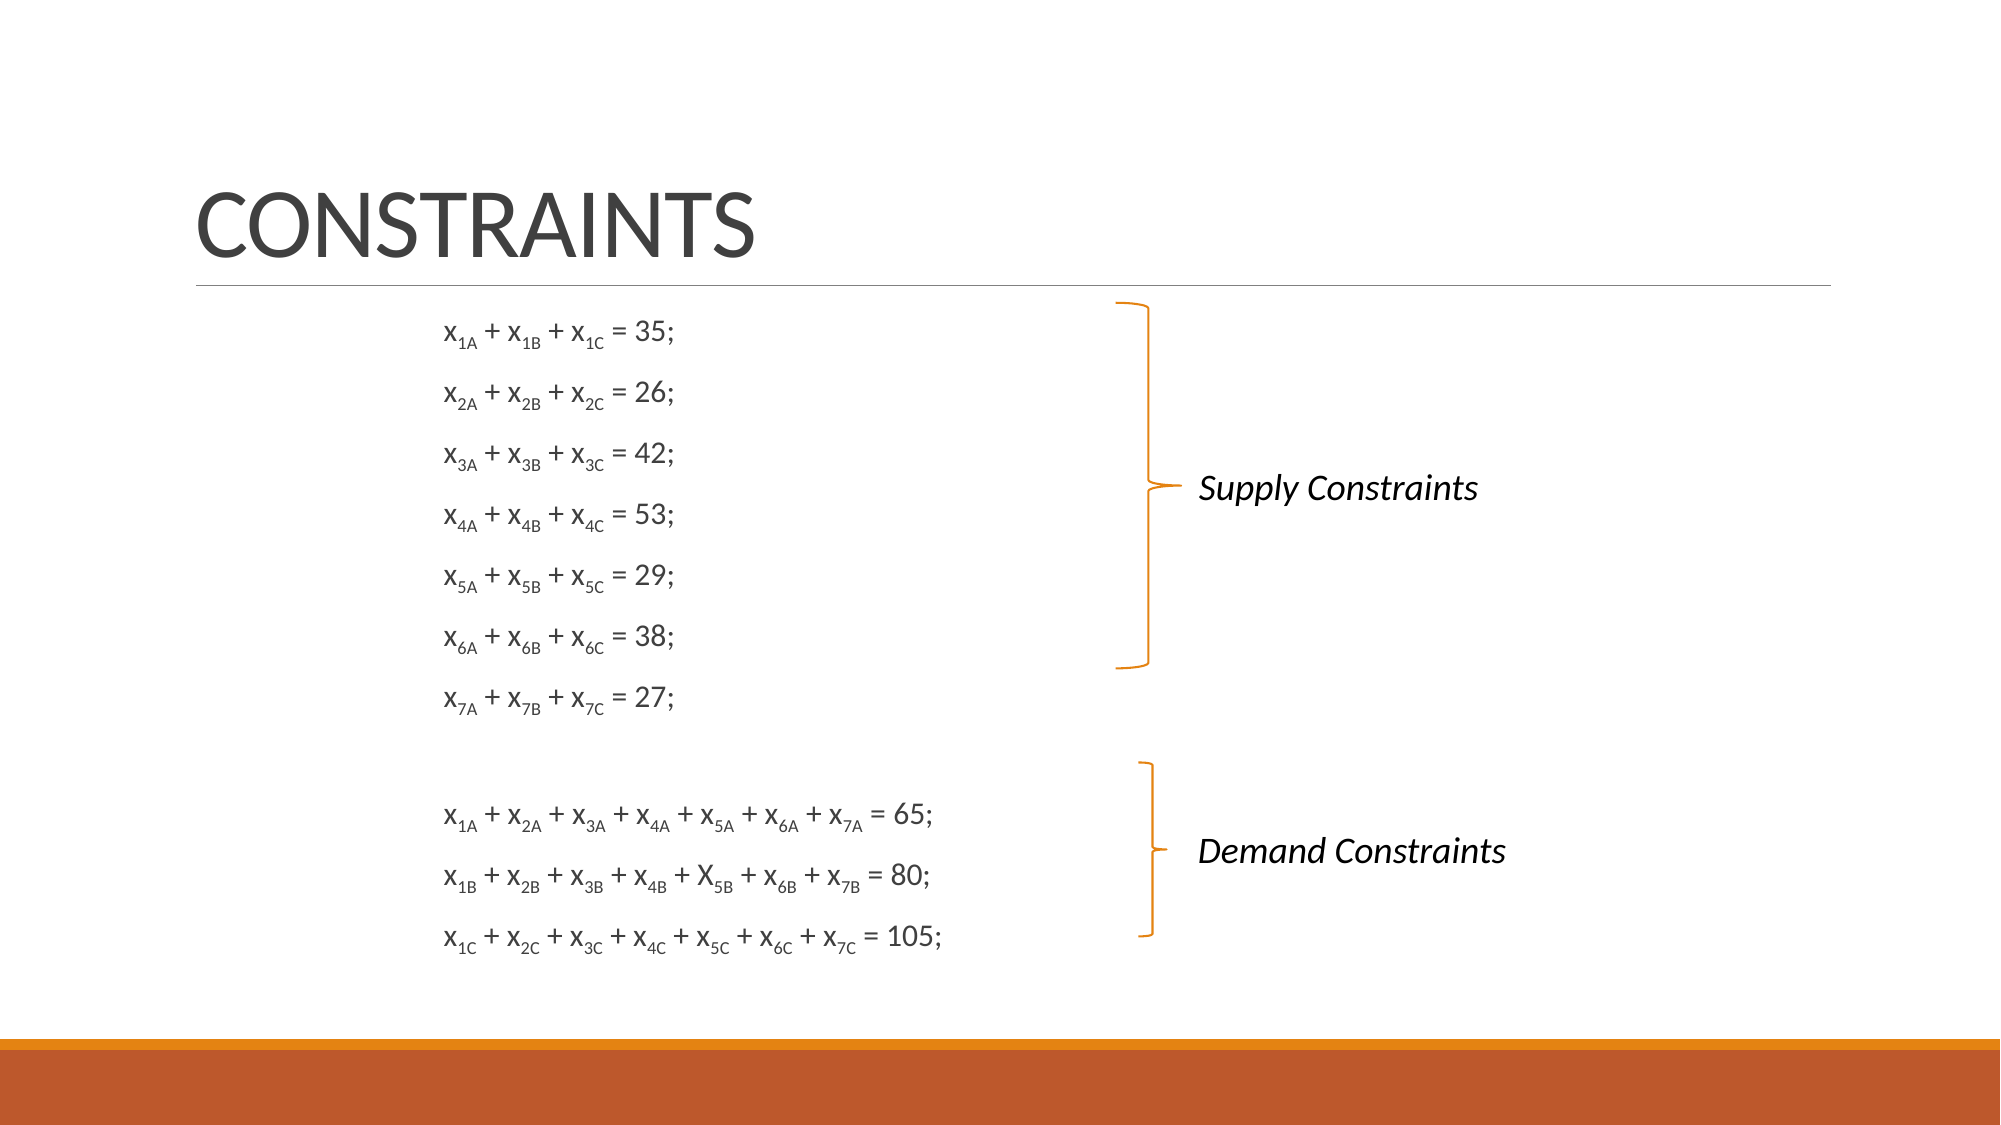

# CONSTRAINTS
x1A + x1B + x1C = 35;
x2A + x2B + x2C = 26;
x3A + x3B + x3C = 42;
x4A + x4B + x4C = 53;
x5A + x5B + x5C = 29;
x6A + x6B + x6C = 38;
x7A + x7B + x7C = 27;

x1A + x2A + x3A + x4A + x5A + x6A + x7A = 65;
x1B + x2B + x3B + x4B + X5B + x6B + x7B = 80;
x1C + x2C + x3C + x4C + x5C + x6C + x7C = 105;

Supply Constraints

Demand Constraints